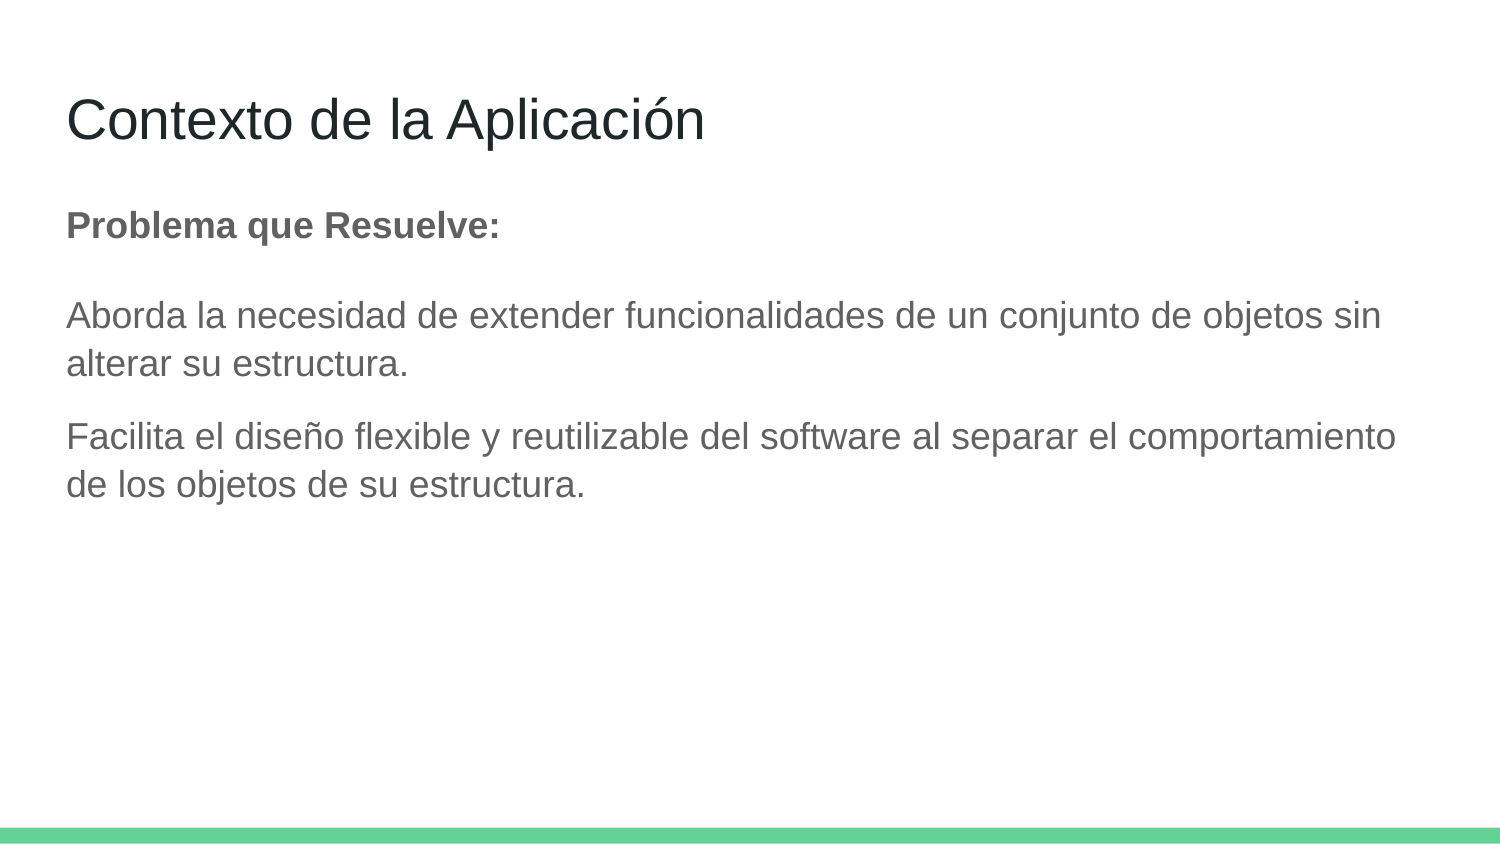

# Contexto de la Aplicación
Problema que Resuelve:

Aborda la necesidad de extender funcionalidades de un conjunto de objetos sin alterar su estructura.
Facilita el diseño flexible y reutilizable del software al separar el comportamiento de los objetos de su estructura.